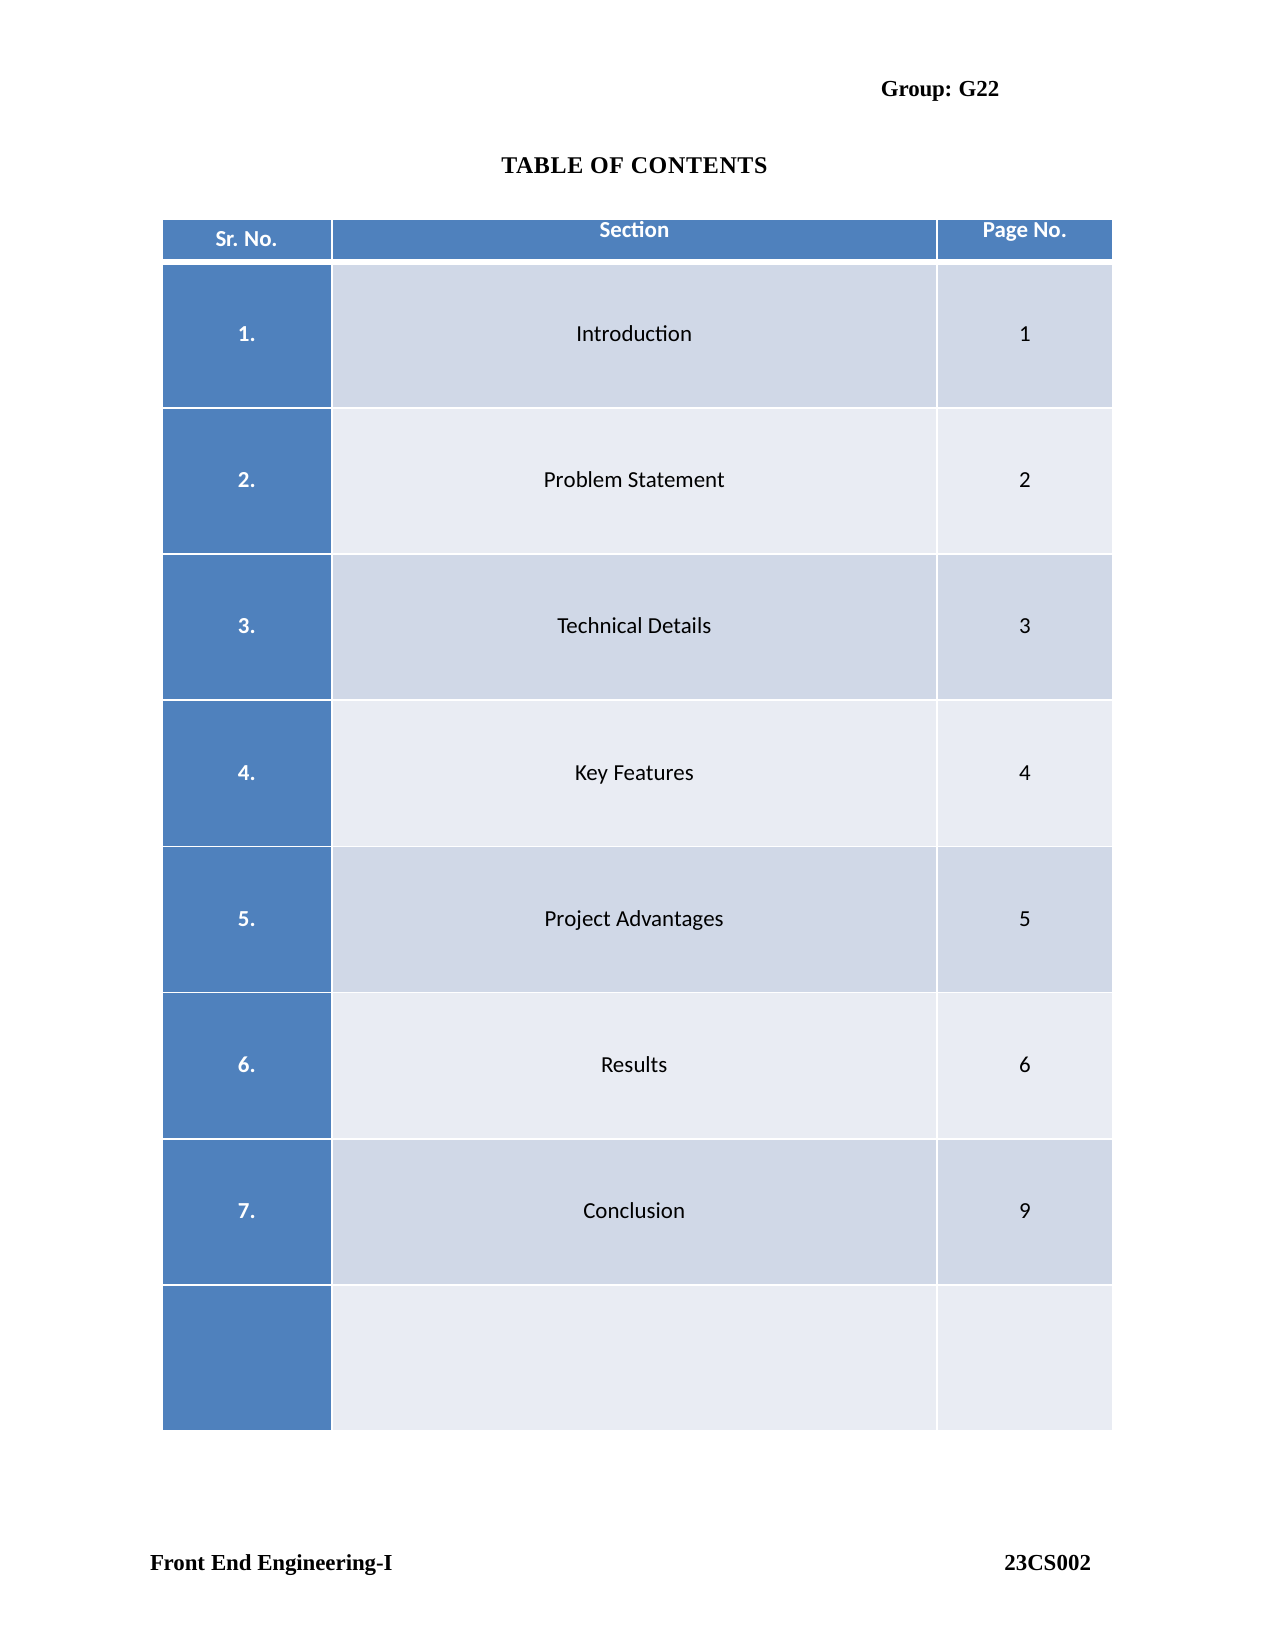

Group: G22

TABLE OF CONTENTS
| Sr. No. | Section | Page No. |
| --- | --- | --- |
| 1. | Introduction | 1 |
| 2. | Problem Statement | 2 |
| 3. | Technical Details | 3 |
| 4. | Key Features | 4 |
| 5. | Project Advantages | 5 |
| 6. | Results | 6 |
| 7. | Conclusion | 9 |
|  |  |  |
Front End Engineering-I
23CS002